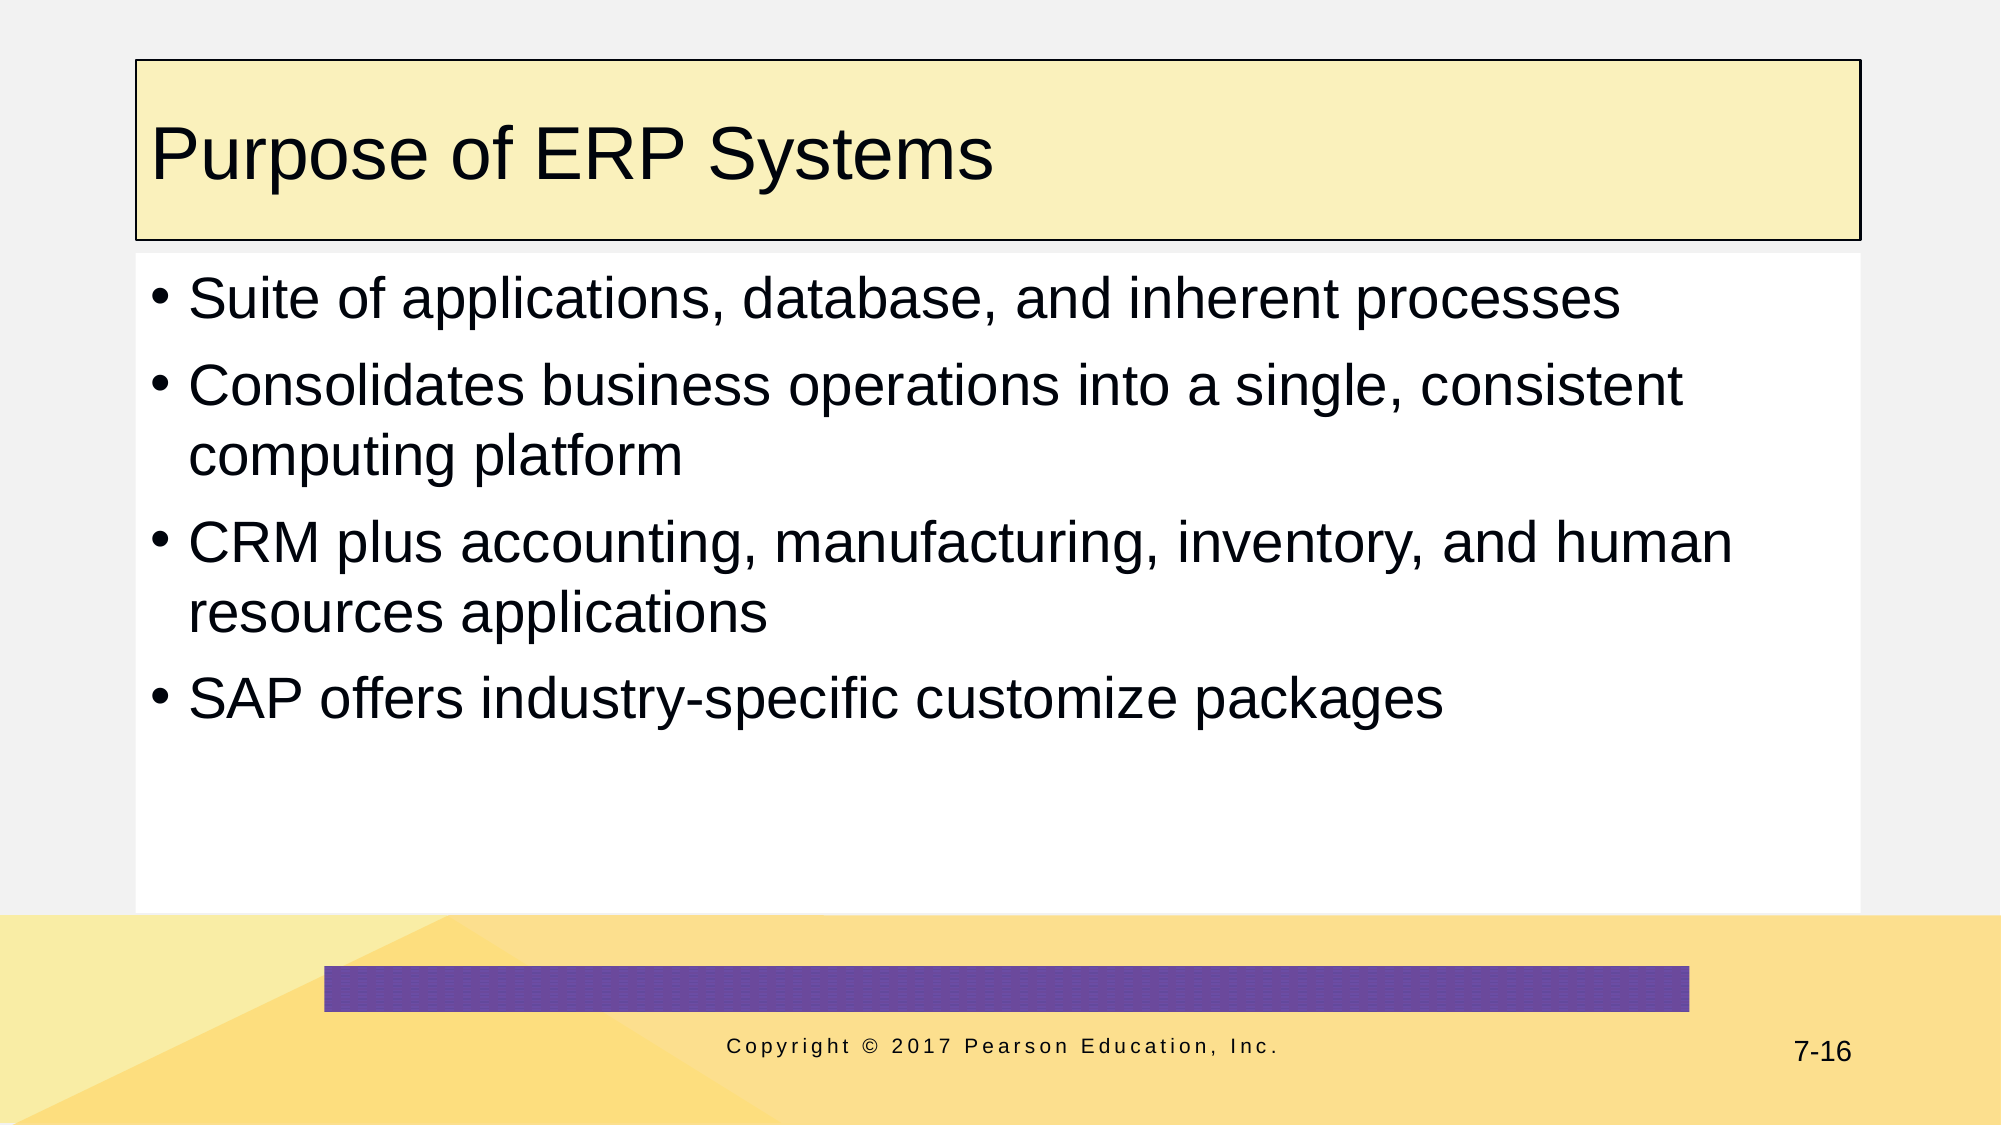

# Purpose of ERP Systems
Suite of applications, database, and inherent processes
Consolidates business operations into a single, consistent computing platform
CRM plus accounting, manufacturing, inventory, and human resources applications
SAP offers industry-specific customize packages
Copyright © 2017 Pearson Education, Inc.